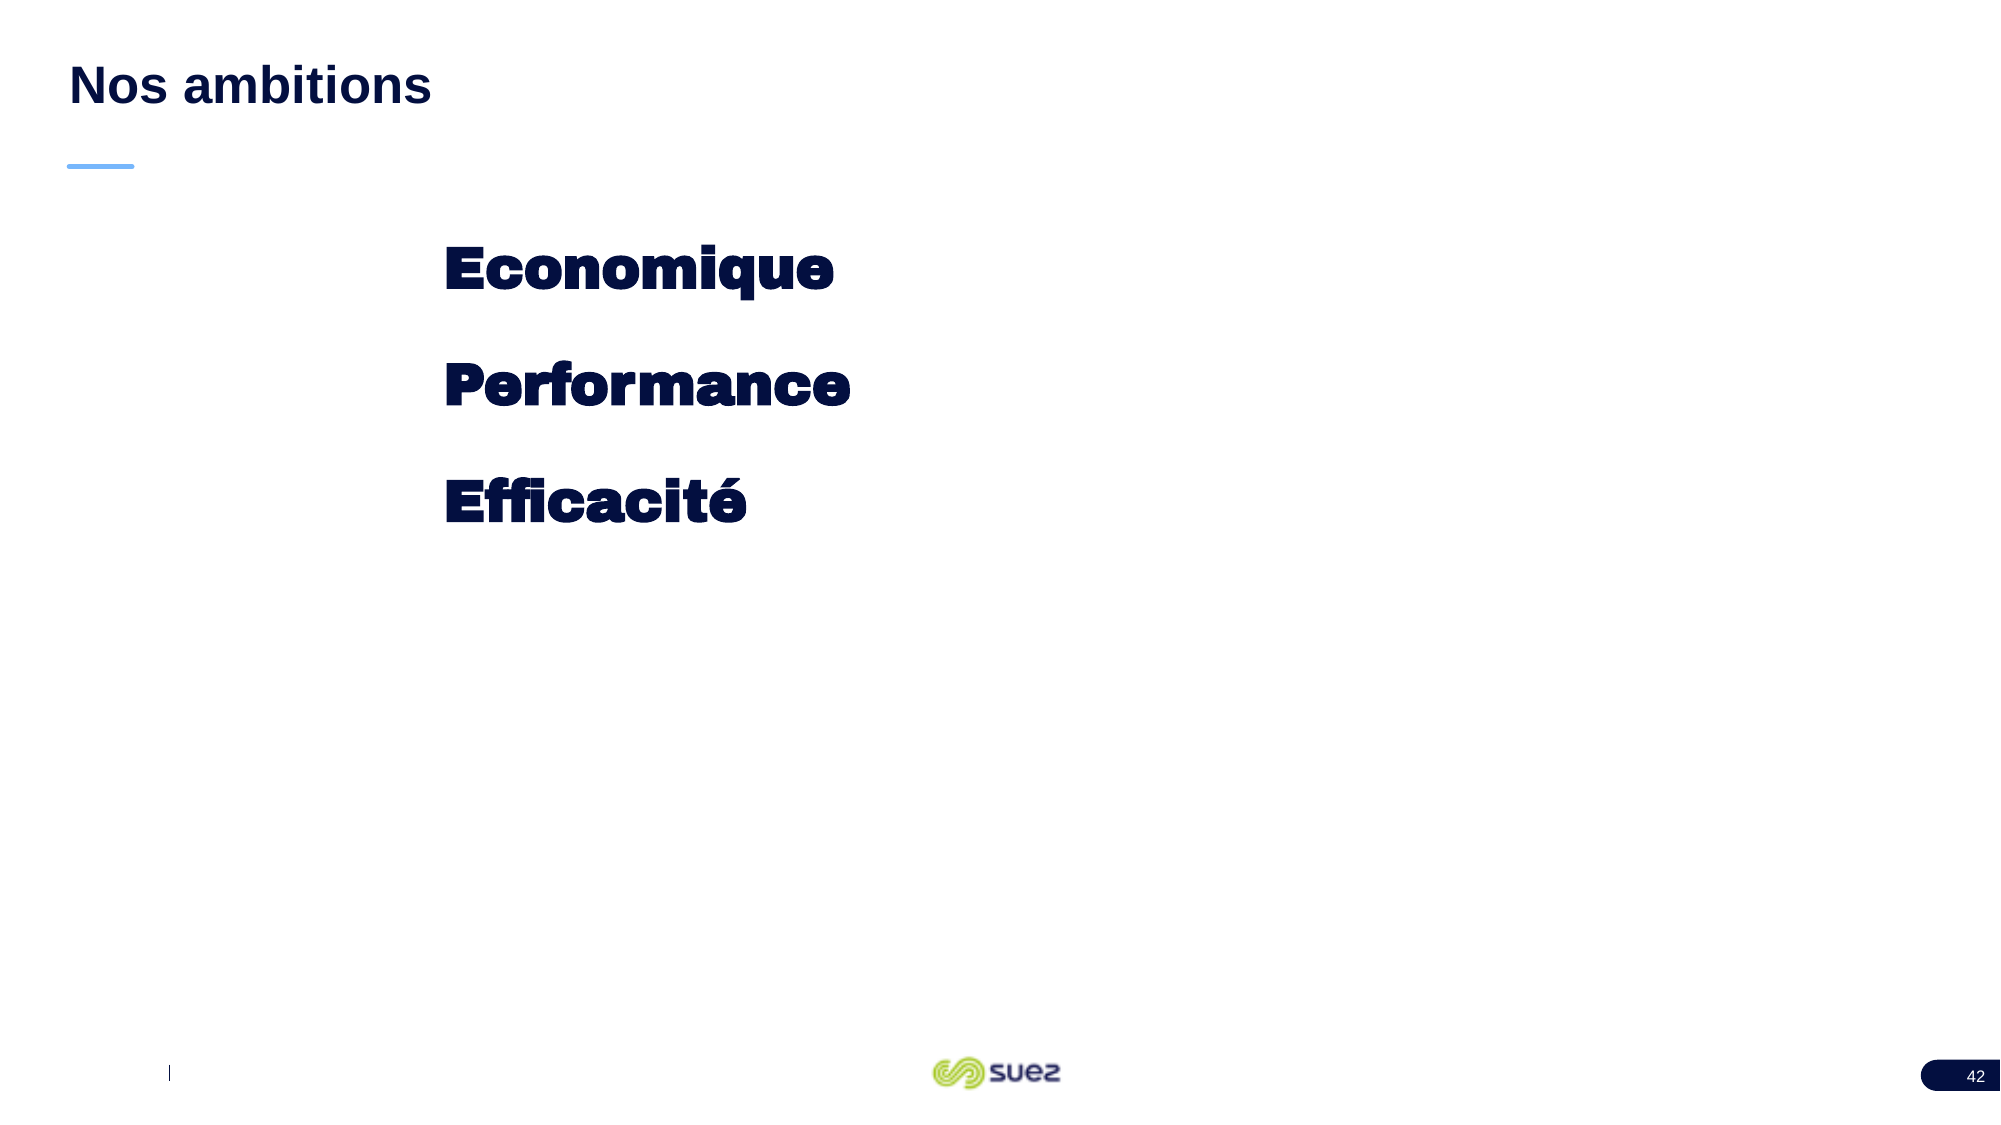

# Nos ambitions
Economique

Performance

Efficacité

42